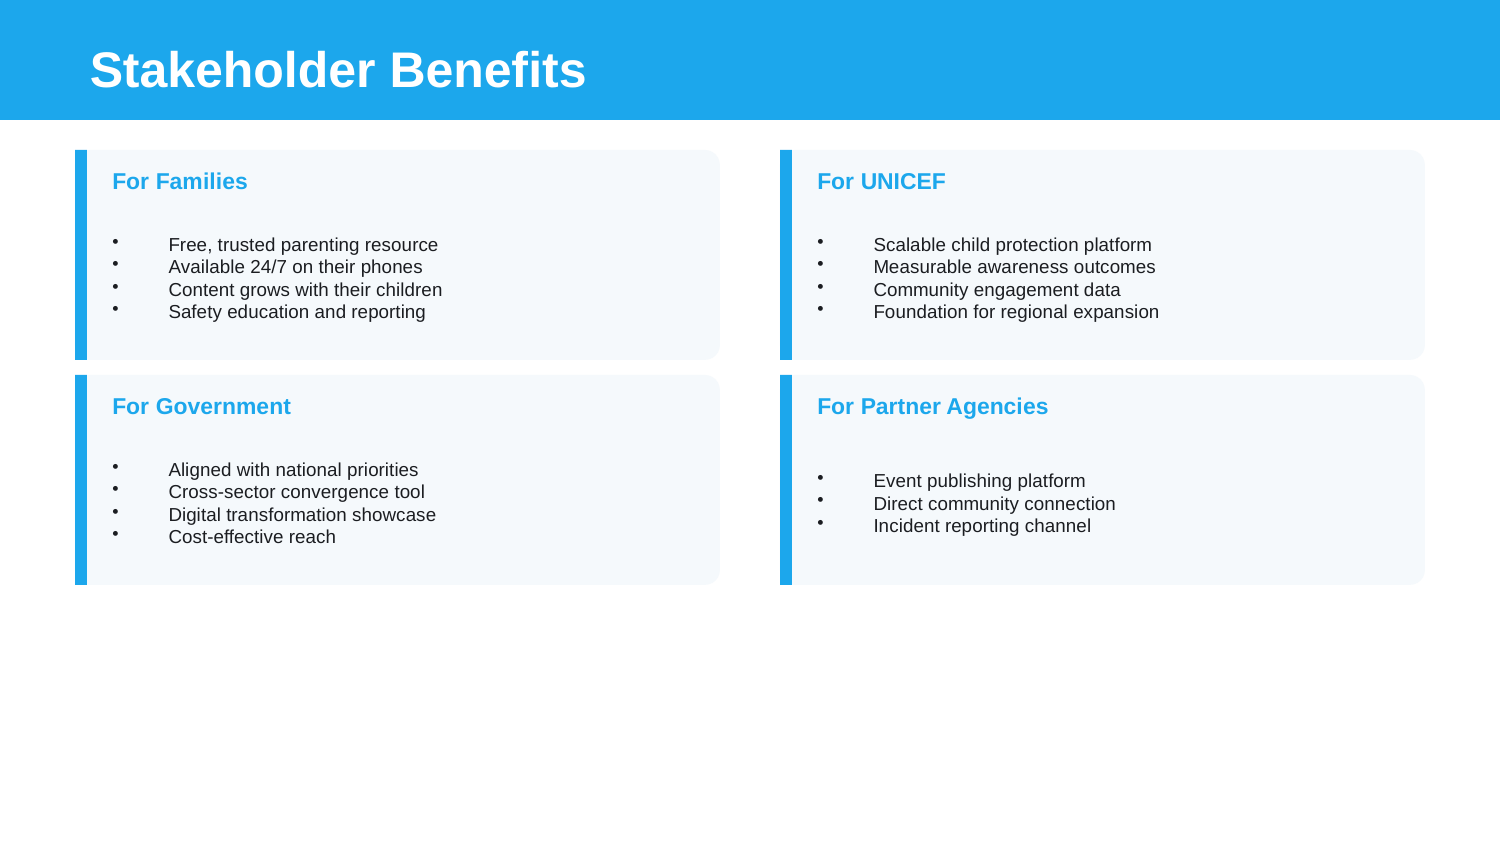

Stakeholder Benefits

For Families
For UNICEF
Free, trusted parenting resource
Available 24/7 on their phones
Content grows with their children
Safety education and reporting
Scalable child protection platform
Measurable awareness outcomes
Community engagement data
Foundation for regional expansion

For Government
For Partner Agencies
Aligned with national priorities
Cross-sector convergence tool
Digital transformation showcase
Cost-effective reach
Event publishing platform
Direct community connection
Incident reporting channel